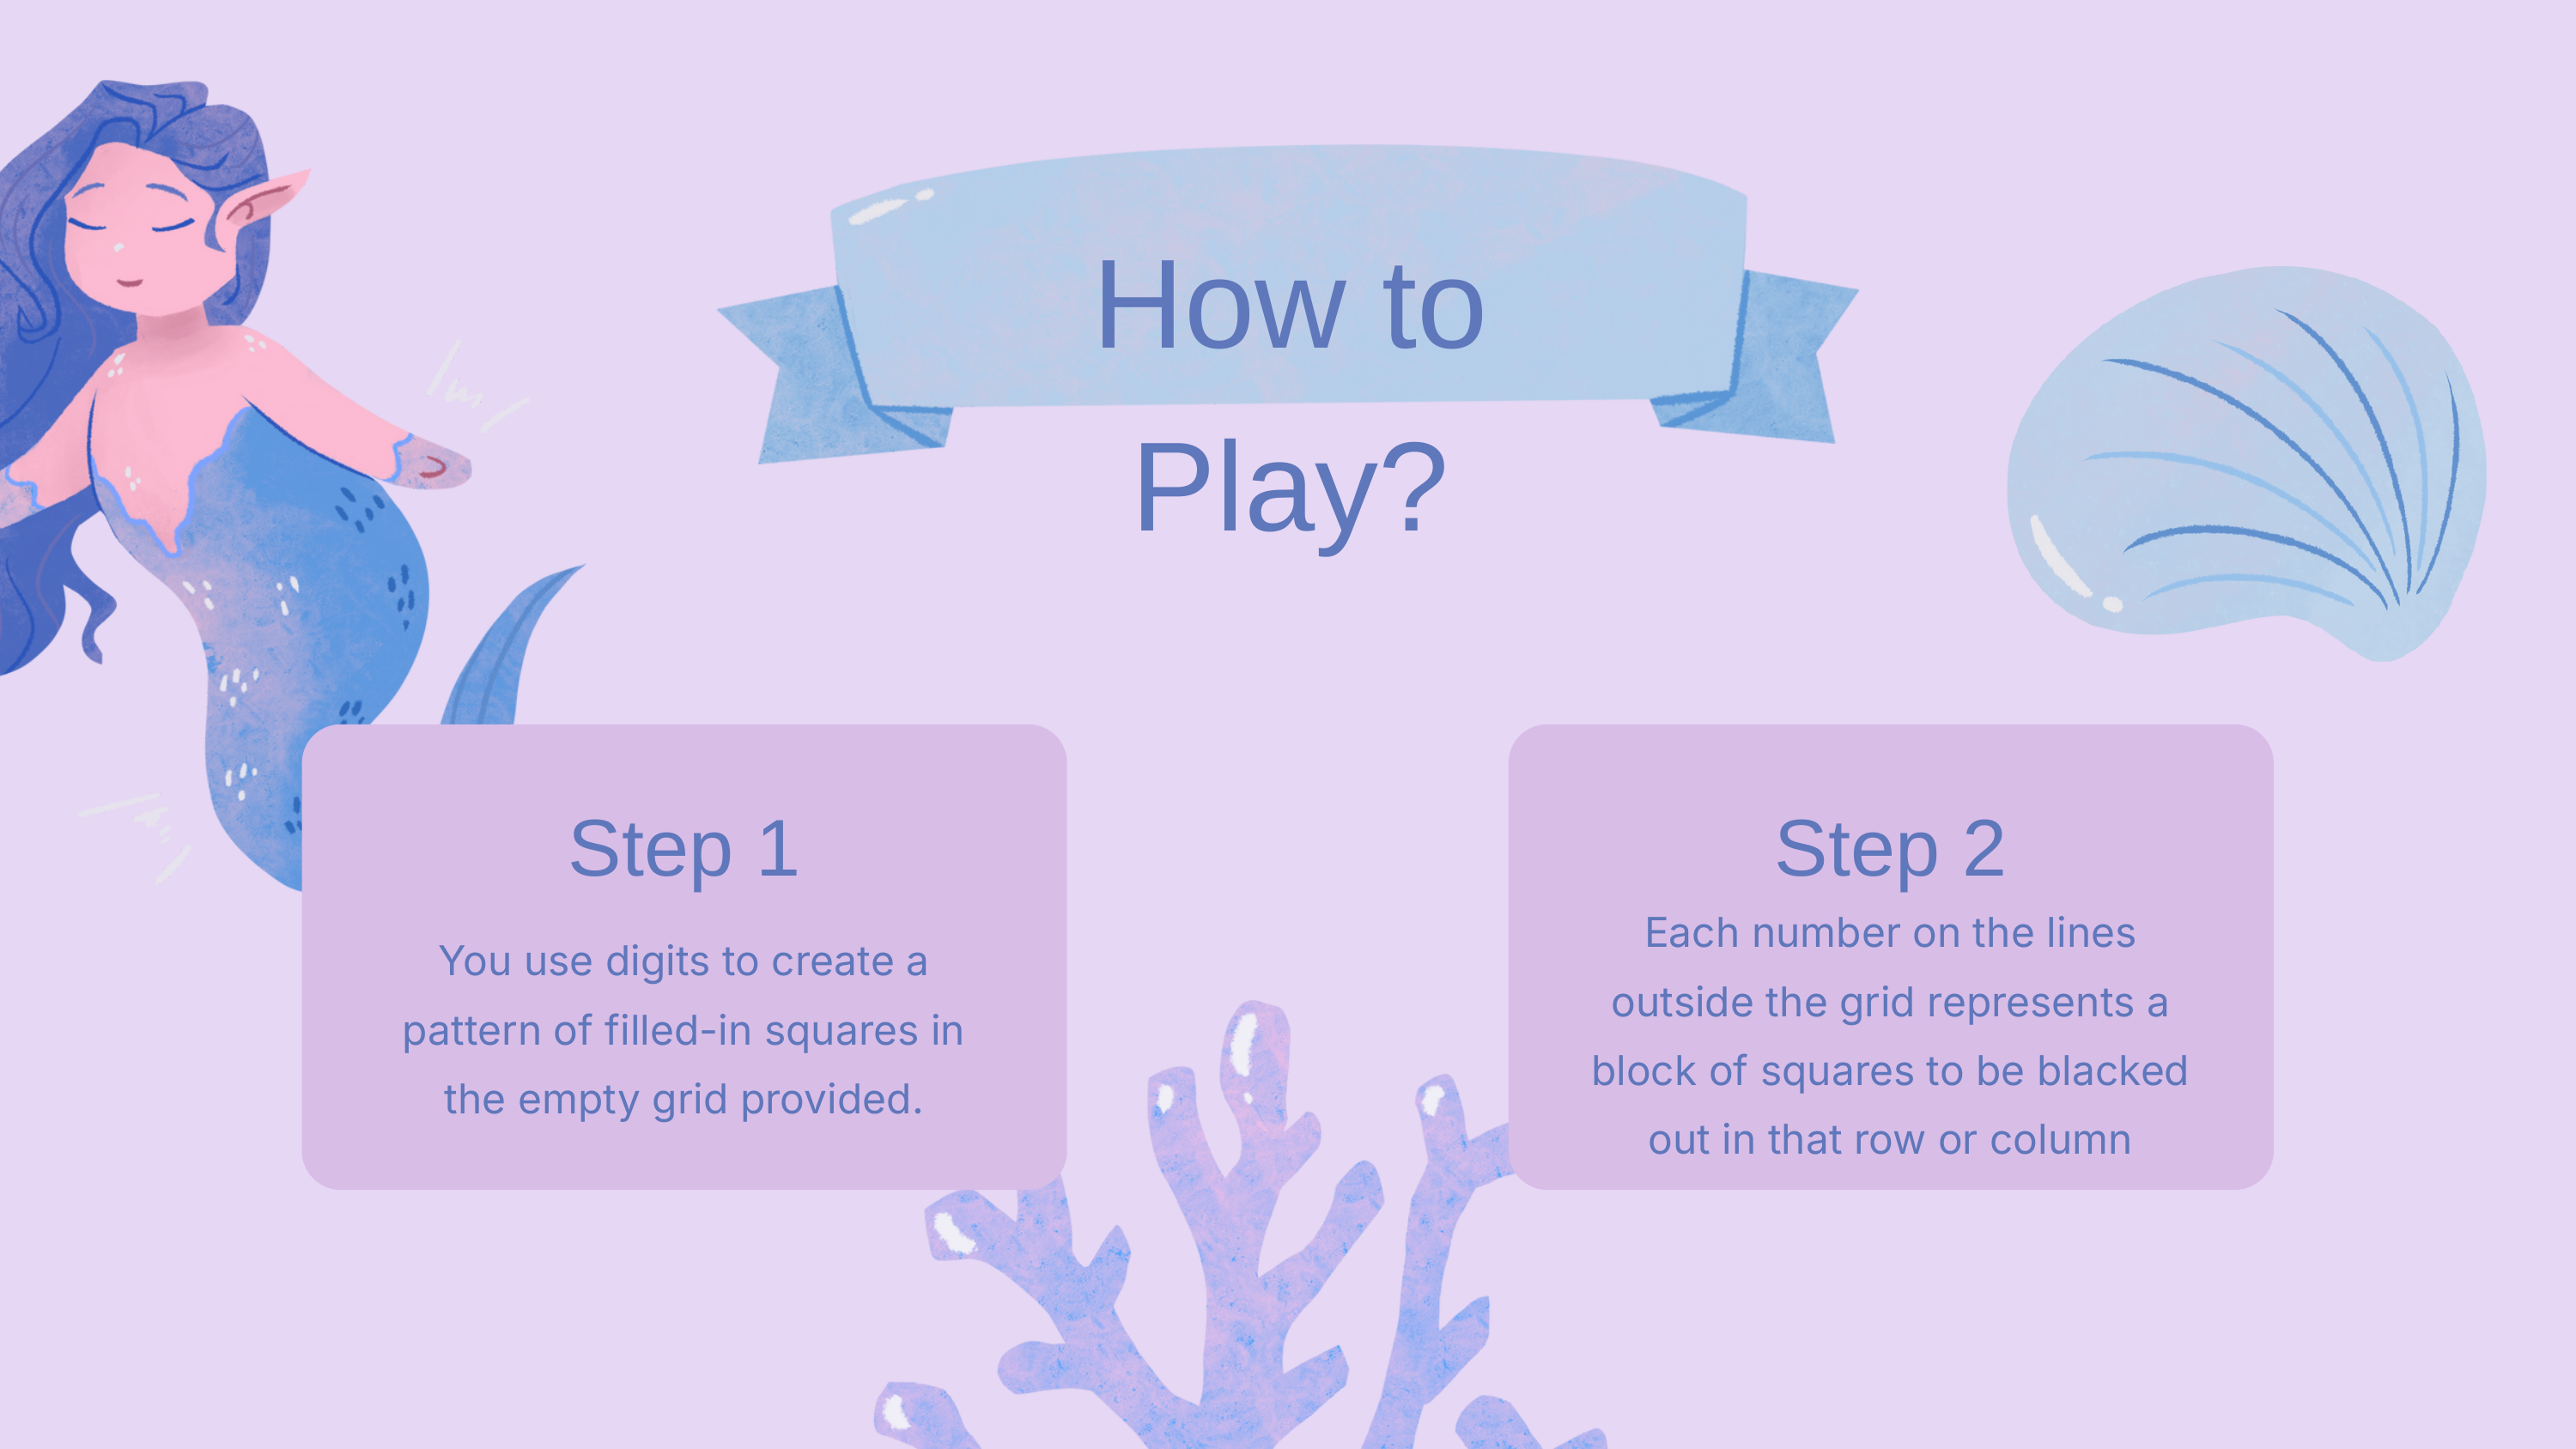

How to Play?

Step 1
Step 2
Each number on the lines outside the grid represents a block of squares to be blacked out in that row or column
You use digits to create a pattern of filled-in squares in the empty grid provided.